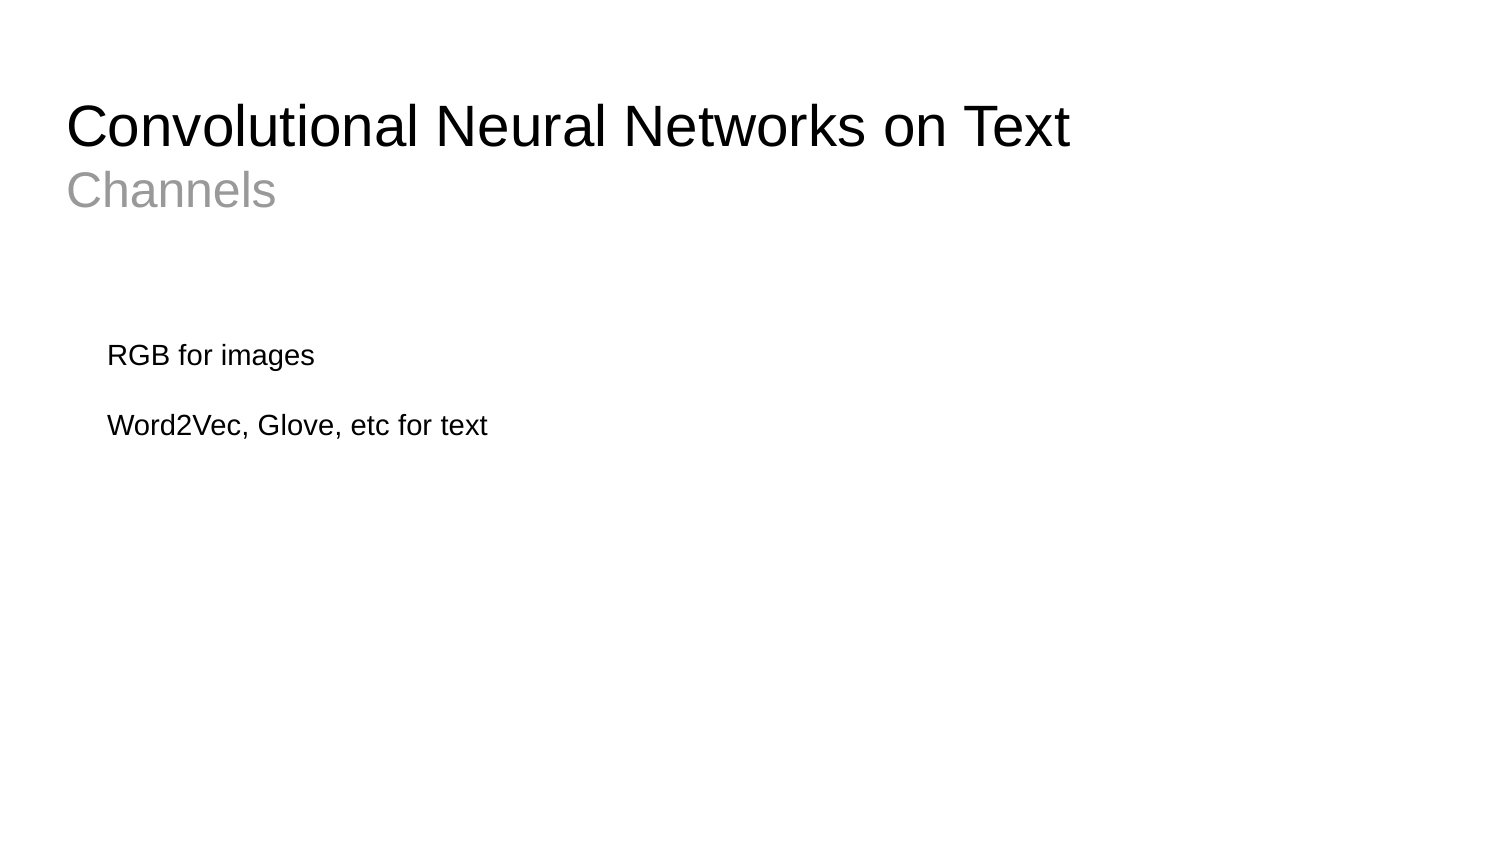

# Convolutional Neural Networks on Text Channels
RGB for images

Word2Vec, Glove, etc for text